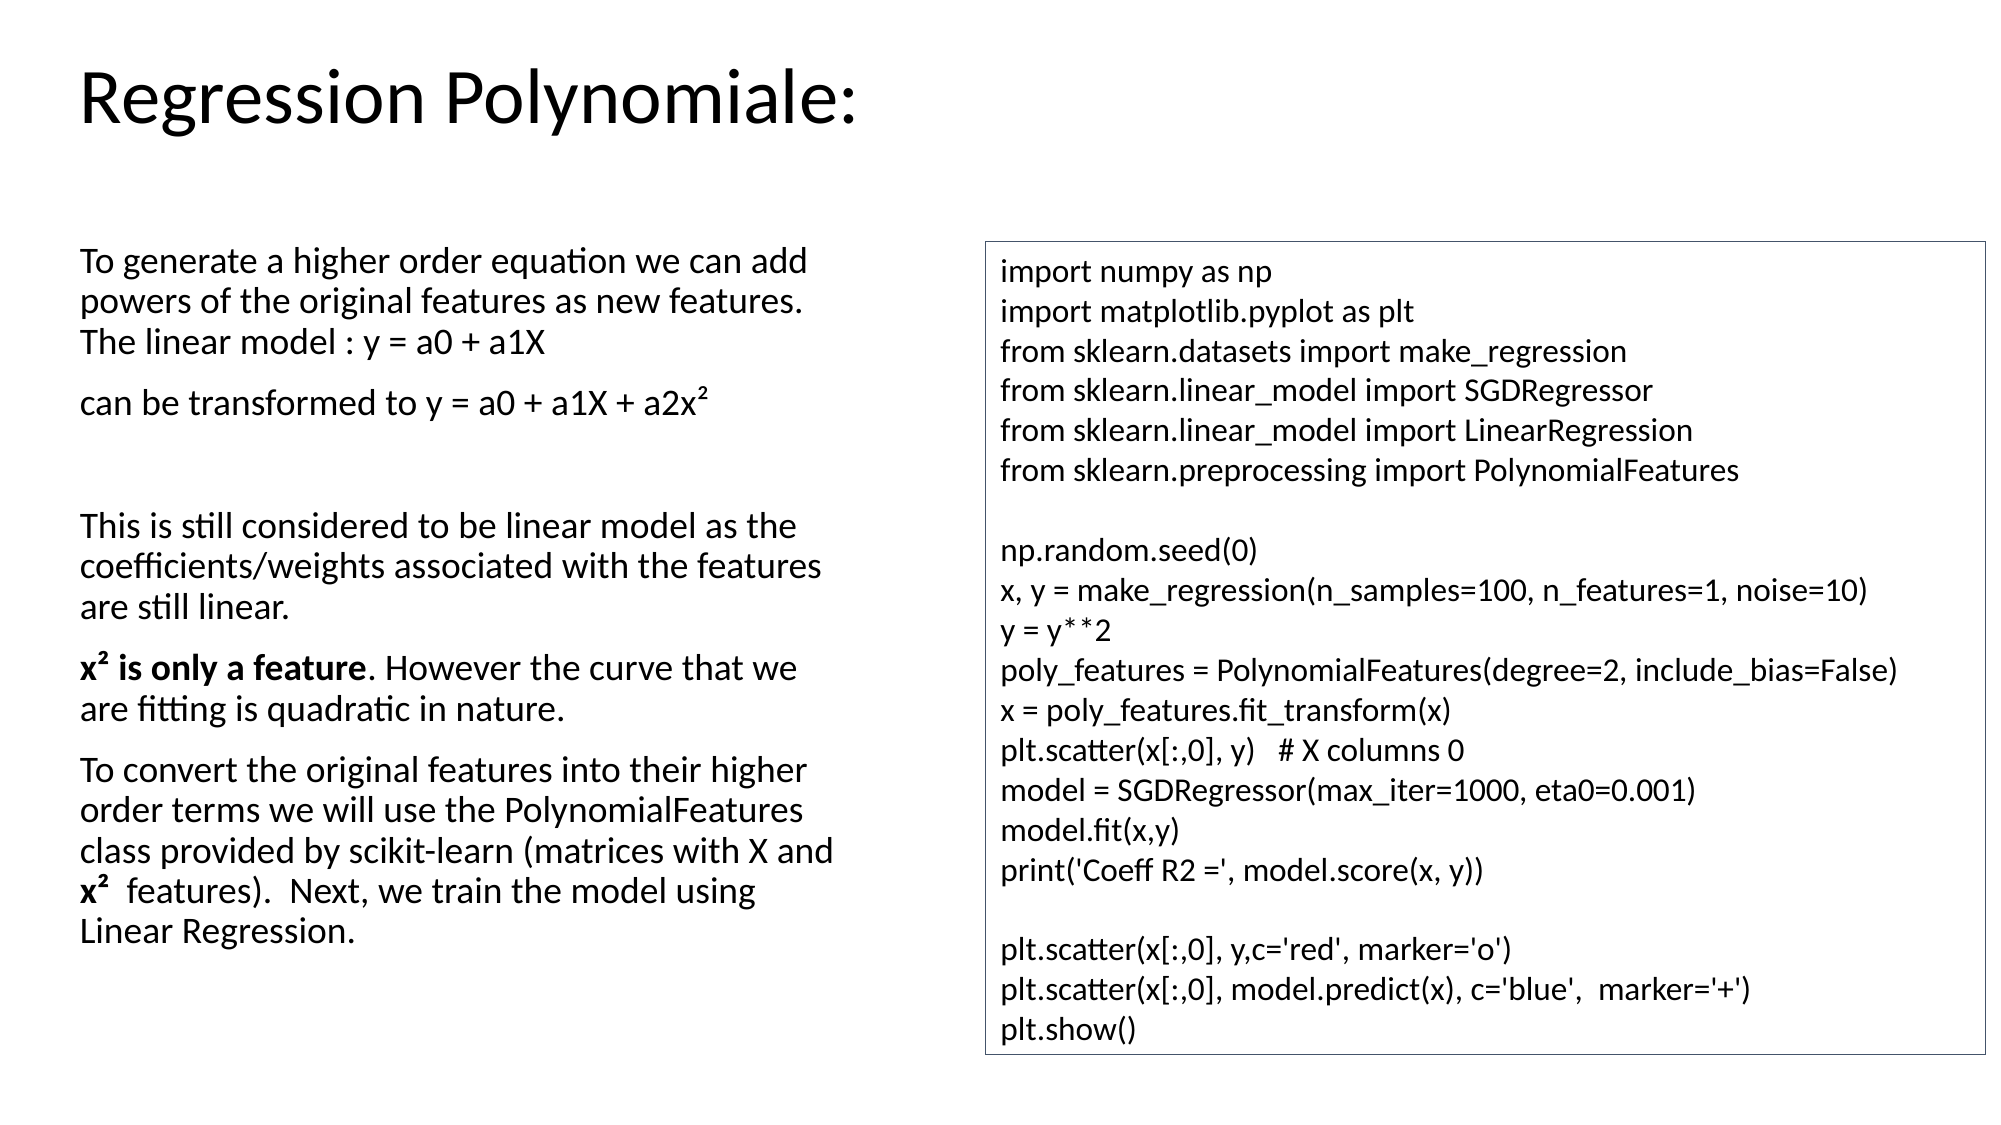

# Regression Polynomiale:
To generate a higher order equation we can add powers of the original features as new features. The linear model : y = a0 + a1X
can be transformed to y = a0 + a1X + a2x²

This is still considered to be linear model as the coefficients/weights associated with the features are still linear.
x² is only a feature. However the curve that we are fitting is quadratic in nature.
To convert the original features into their higher order terms we will use the PolynomialFeatures class provided by scikit-learn (matrices with X and x²  features).  Next, we train the model using Linear Regression.
import numpy as np
import matplotlib.pyplot as plt
from sklearn.datasets import make_regression
from sklearn.linear_model import SGDRegressor
from sklearn.linear_model import LinearRegression
from sklearn.preprocessing import PolynomialFeatures

np.random.seed(0)
x, y = make_regression(n_samples=100, n_features=1, noise=10)
y = y**2
poly_features = PolynomialFeatures(degree=2, include_bias=False)
x = poly_features.fit_transform(x)
plt.scatter(x[:,0], y)   # X columns 0
model = SGDRegressor(max_iter=1000, eta0=0.001)
model.fit(x,y)
print('Coeff R2 =', model.score(x, y))

plt.scatter(x[:,0], y,c='red', marker='o')
plt.scatter(x[:,0], model.predict(x), c='blue',  marker='+')
plt.show()